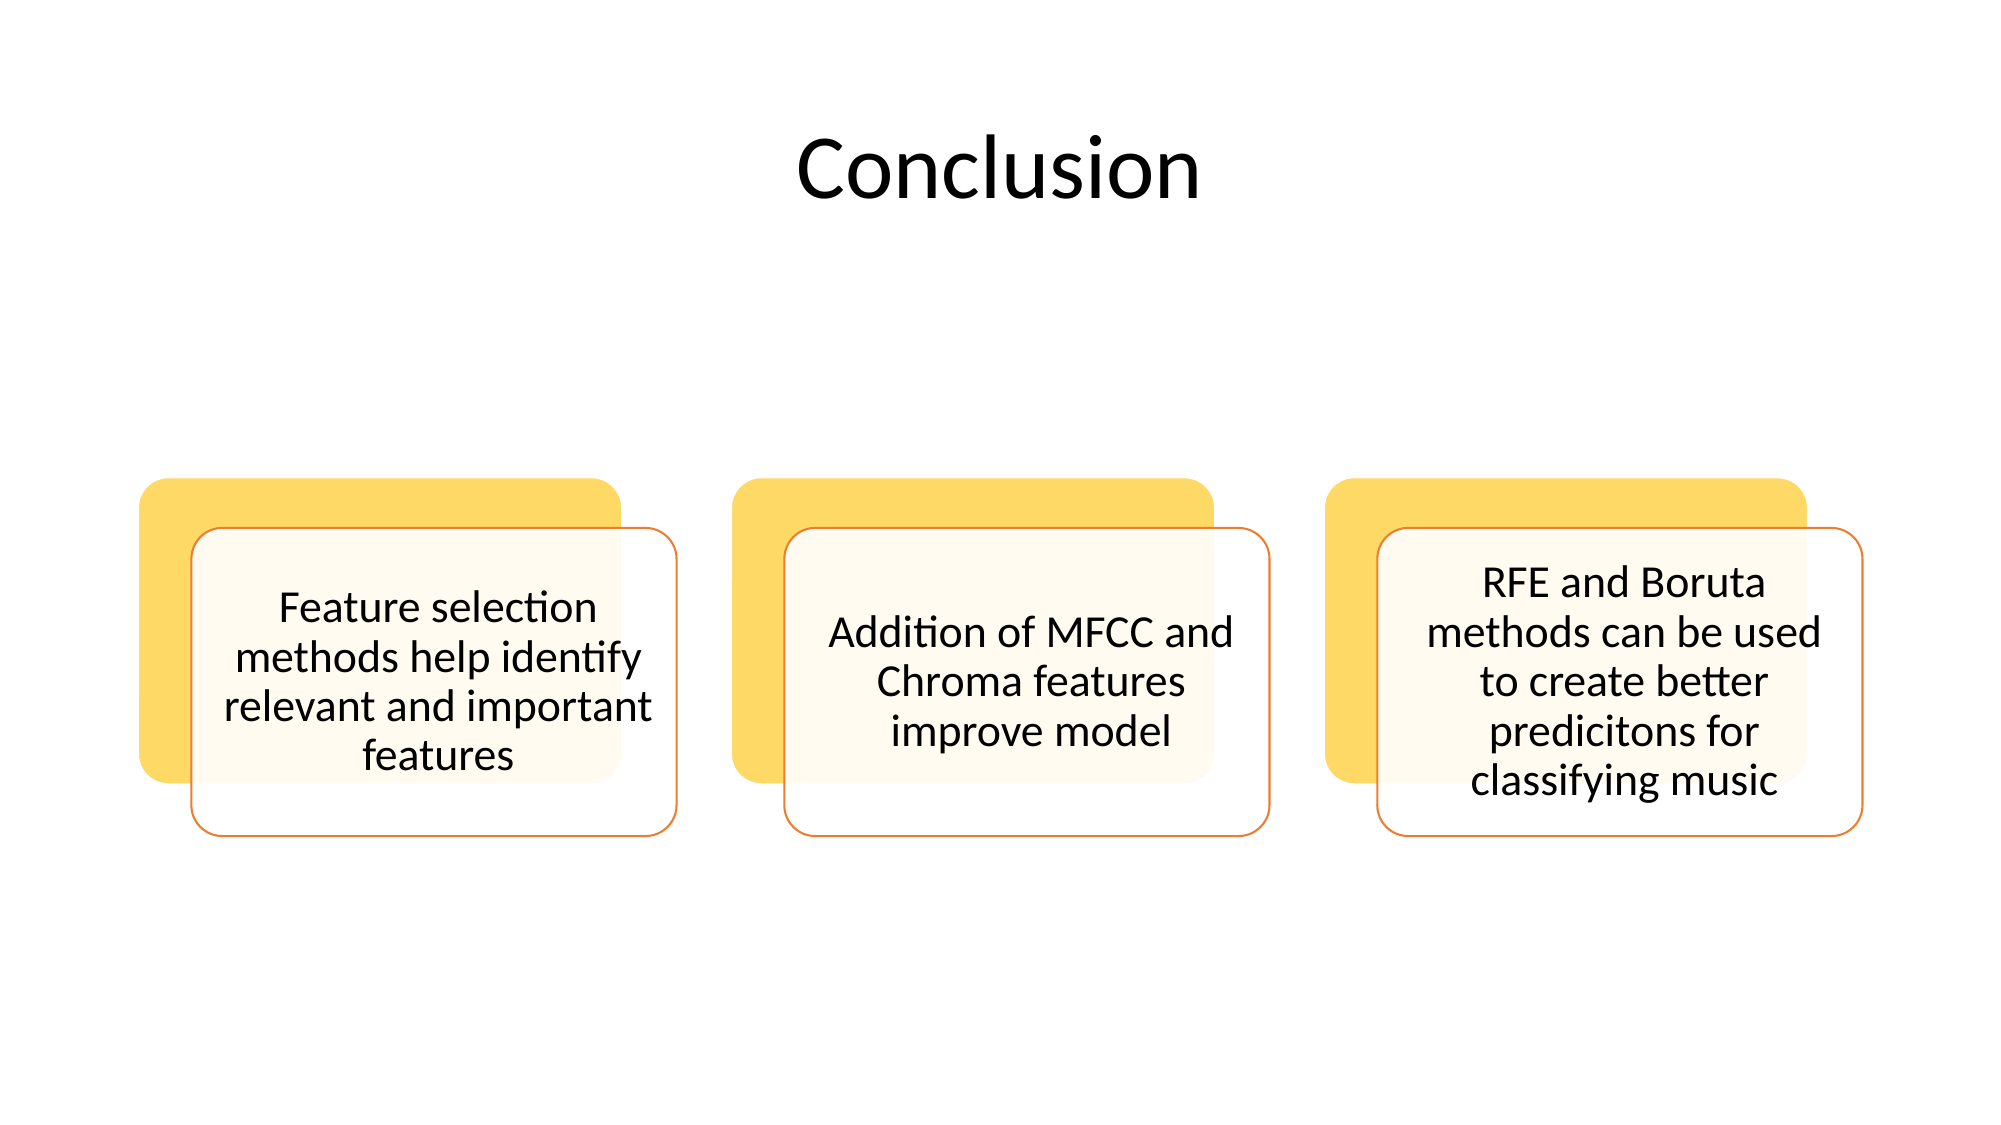

# Conclusion
Feature selection methods help identify relevant and important features
Addition of MFCC and Chroma features improve model
RFE and Boruta methods can be used to create better predicitons for classifying music